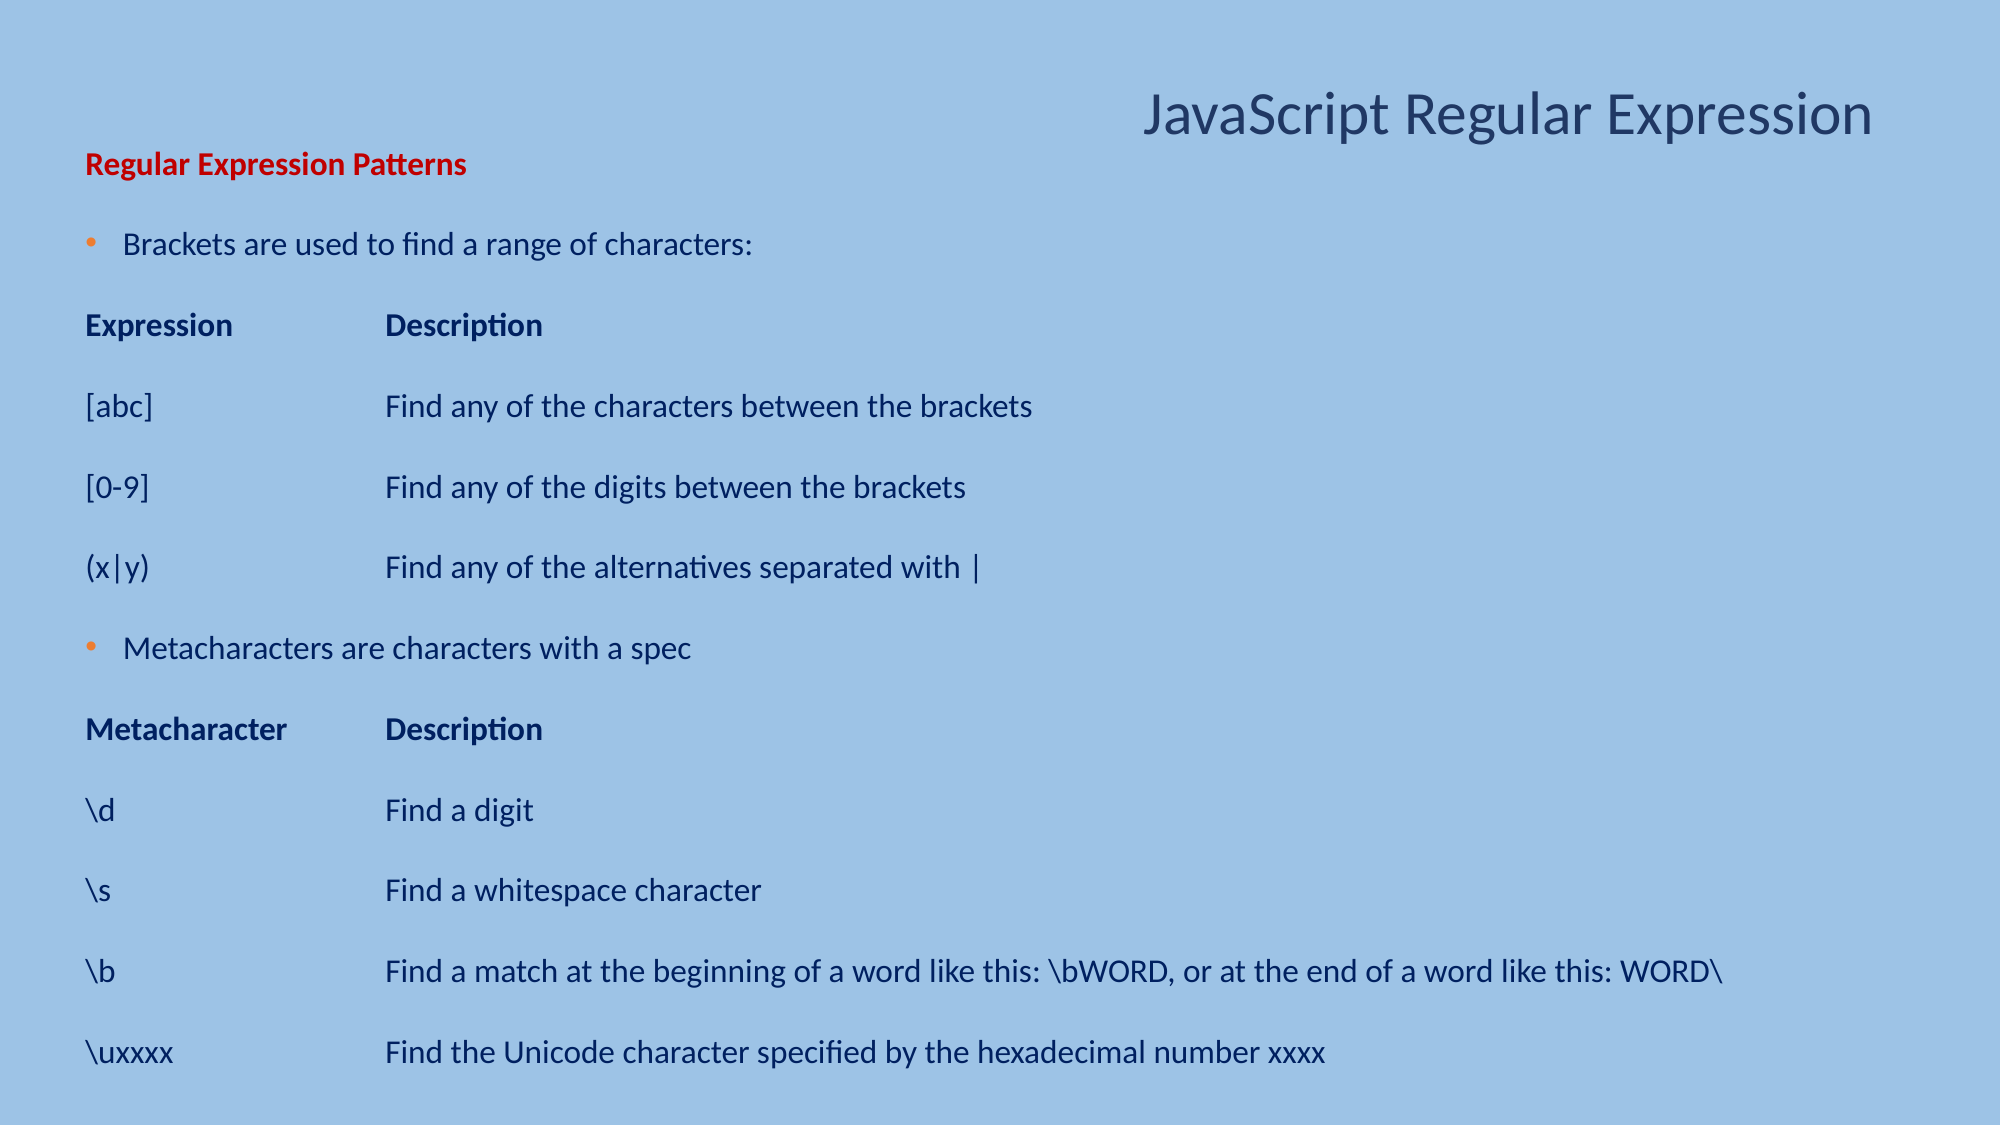

# JavaScript Regular Expression
Regular Expression Patterns
Brackets are used to find a range of characters:
Expression		Description
[abc]		Find any of the characters between the brackets
[0-9]		Find any of the digits between the brackets
(x|y)		Find any of the alternatives separated with |
Metacharacters are characters with a spec
Metacharacter	Description
\d		Find a digit
\s		Find a whitespace character
\b		Find a match at the beginning of a word like this: \bWORD, or at the end of a word like this: WORD\
\uxxxx		Find the Unicode character specified by the hexadecimal number xxxx